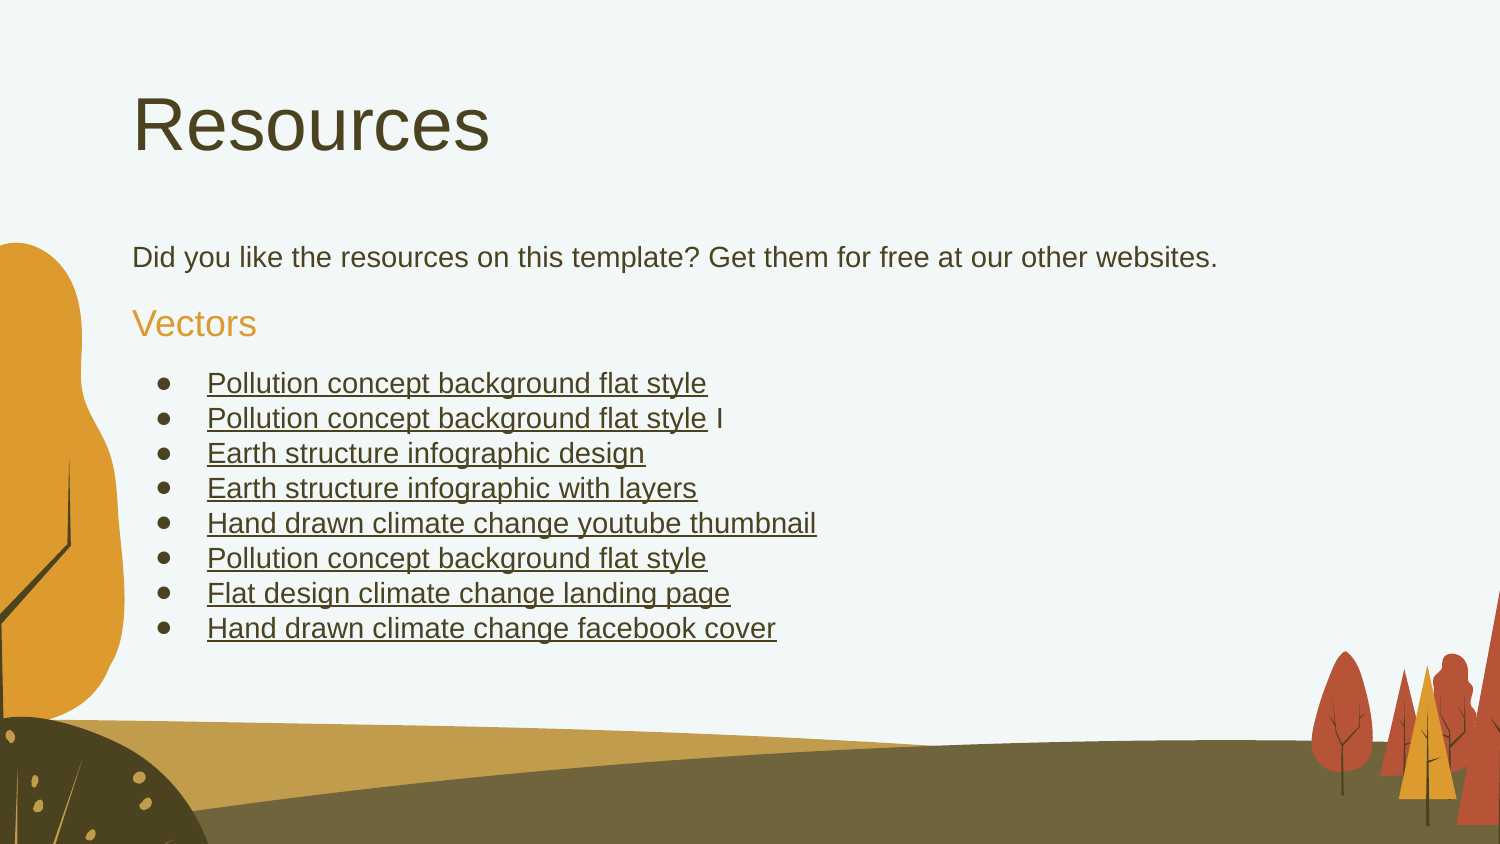

# Resources
Did you like the resources on this template? Get them for free at our other websites.
Vectors
Pollution concept background flat style
Pollution concept background flat style I
Earth structure infographic design
Earth structure infographic with layers
Hand drawn climate change youtube thumbnail
Pollution concept background flat style
Flat design climate change landing page
Hand drawn climate change facebook cover